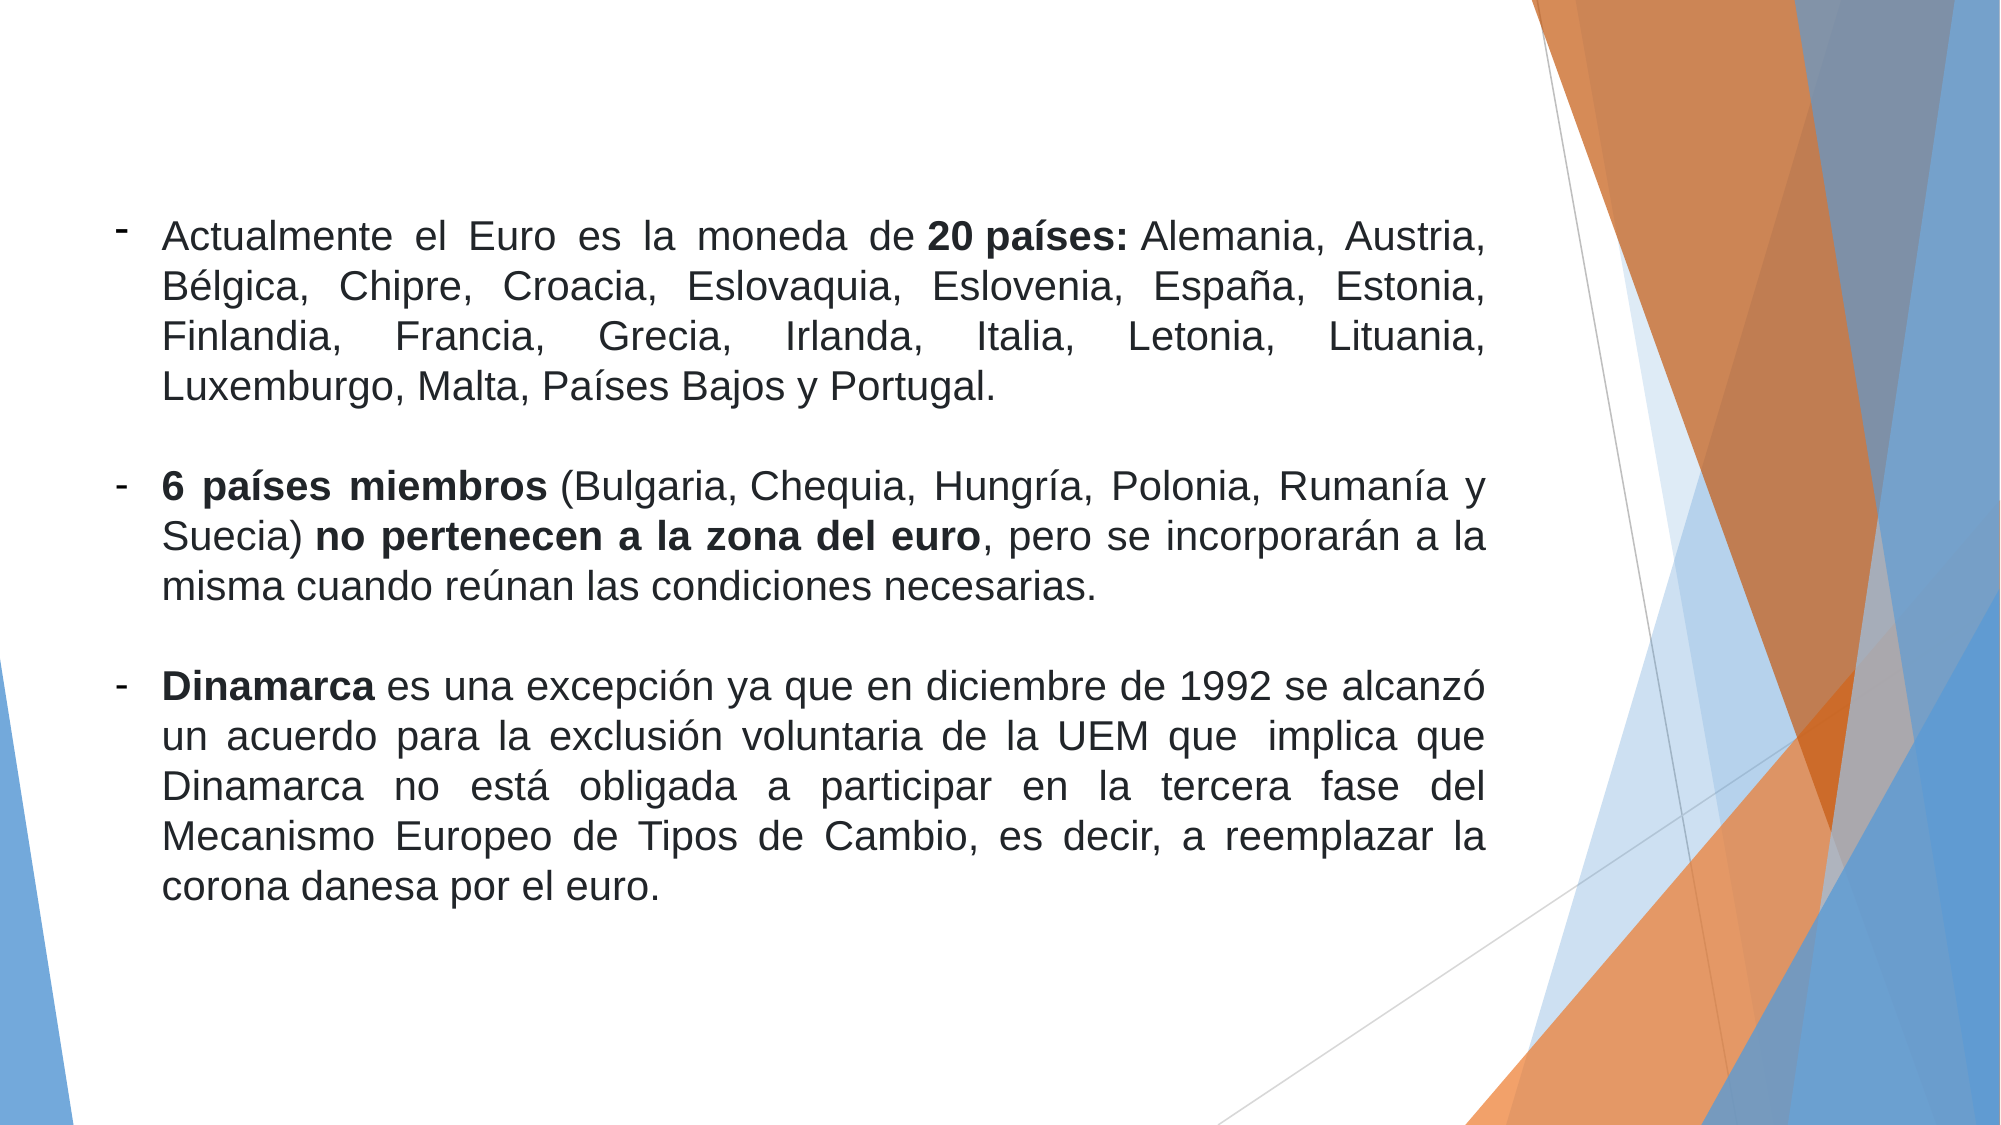

Actualmente el Euro es la moneda de 20 países: Alemania, Austria, Bélgica, Chipre, Croacia, Eslovaquia, Eslovenia, España, Estonia, Finlandia, Francia, Grecia, Irlanda, Italia, Letonia, Lituania, Luxemburgo, Malta, Países Bajos y Portugal.

6 países miembros (Bulgaria, Chequia, Hungría, Polonia, Rumanía y Suecia) no pertenecen a la zona del euro, pero se incorporarán a la misma cuando reúnan las condiciones necesarias.

Dinamarca es una excepción ya que en diciembre de 1992 se alcanzó un acuerdo para la exclusión voluntaria de la UEM que  implica que Dinamarca no está obligada a participar en la tercera fase del Mecanismo Europeo de Tipos de Cambio, es decir, a reemplazar la corona danesa por el euro.